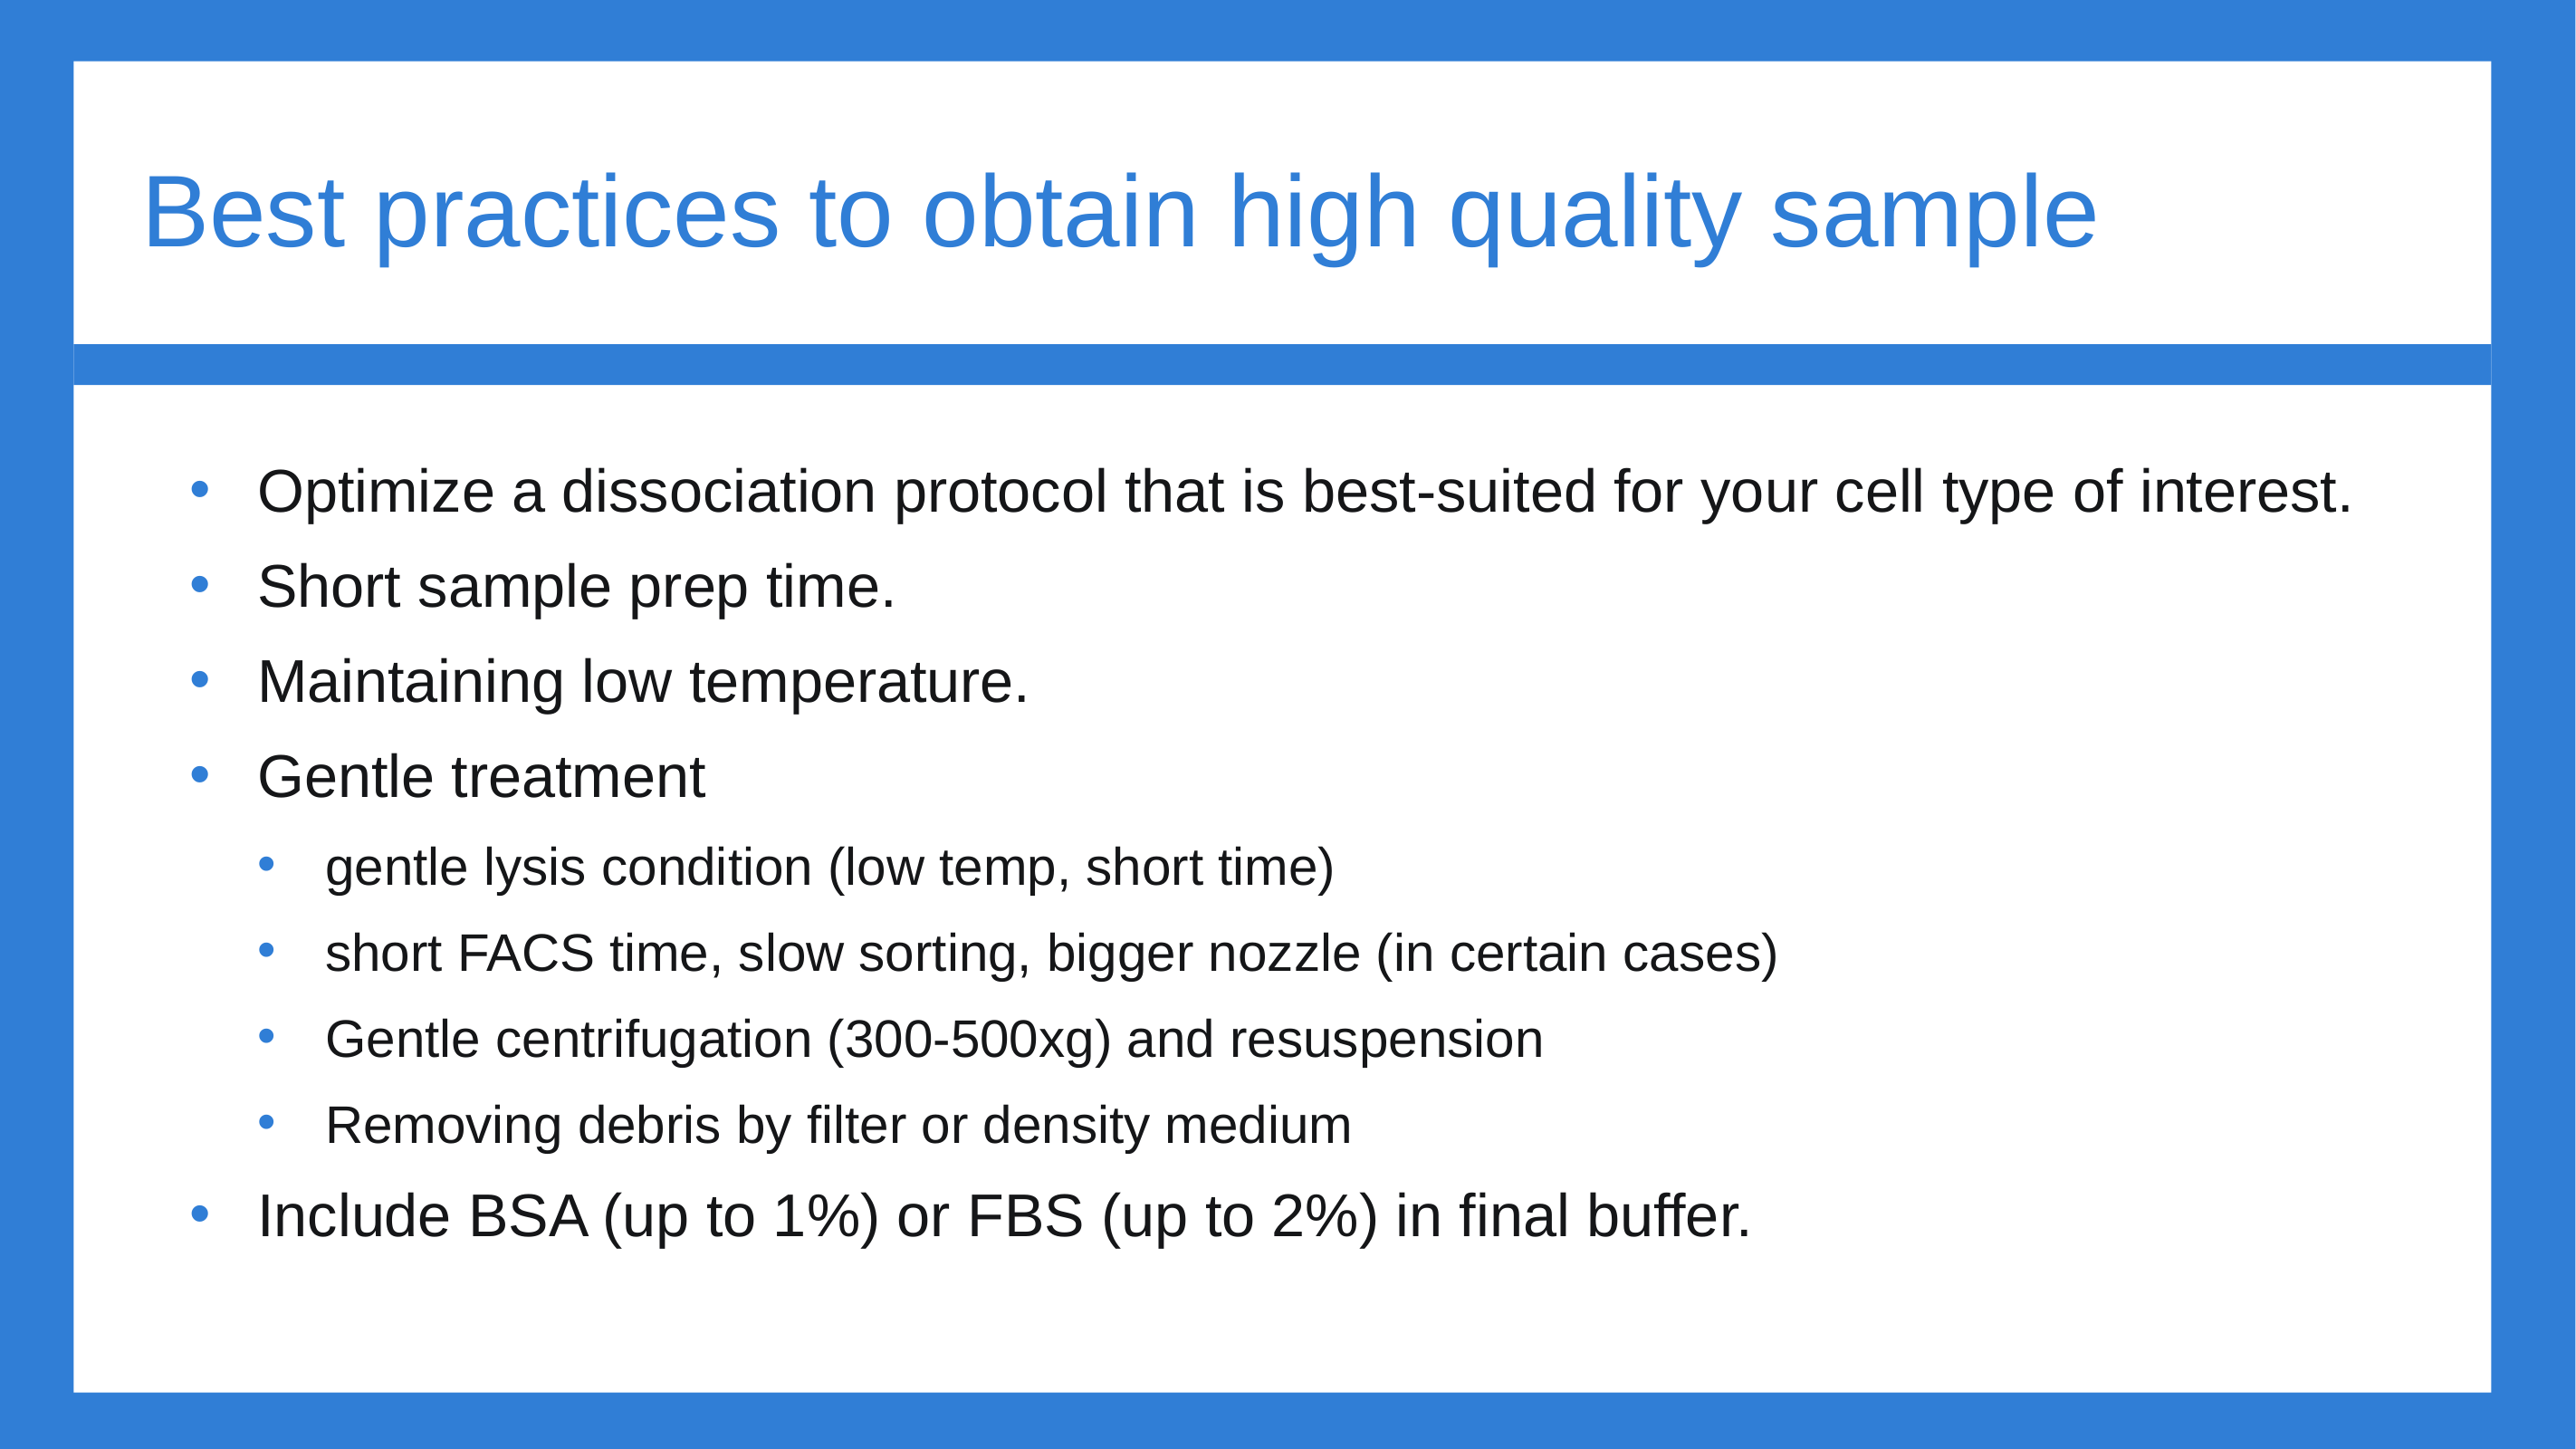

# Best practices to obtain high quality sample
Optimize a dissociation protocol that is best-suited for your cell type of interest.
Short sample prep time.
Maintaining low temperature.
Gentle treatment
gentle lysis condition (low temp, short time)
short FACS time, slow sorting, bigger nozzle (in certain cases)
Gentle centrifugation (300-500xg) and resuspension
Removing debris by filter or density medium
Include BSA (up to 1%) or FBS (up to 2%) in final buffer.